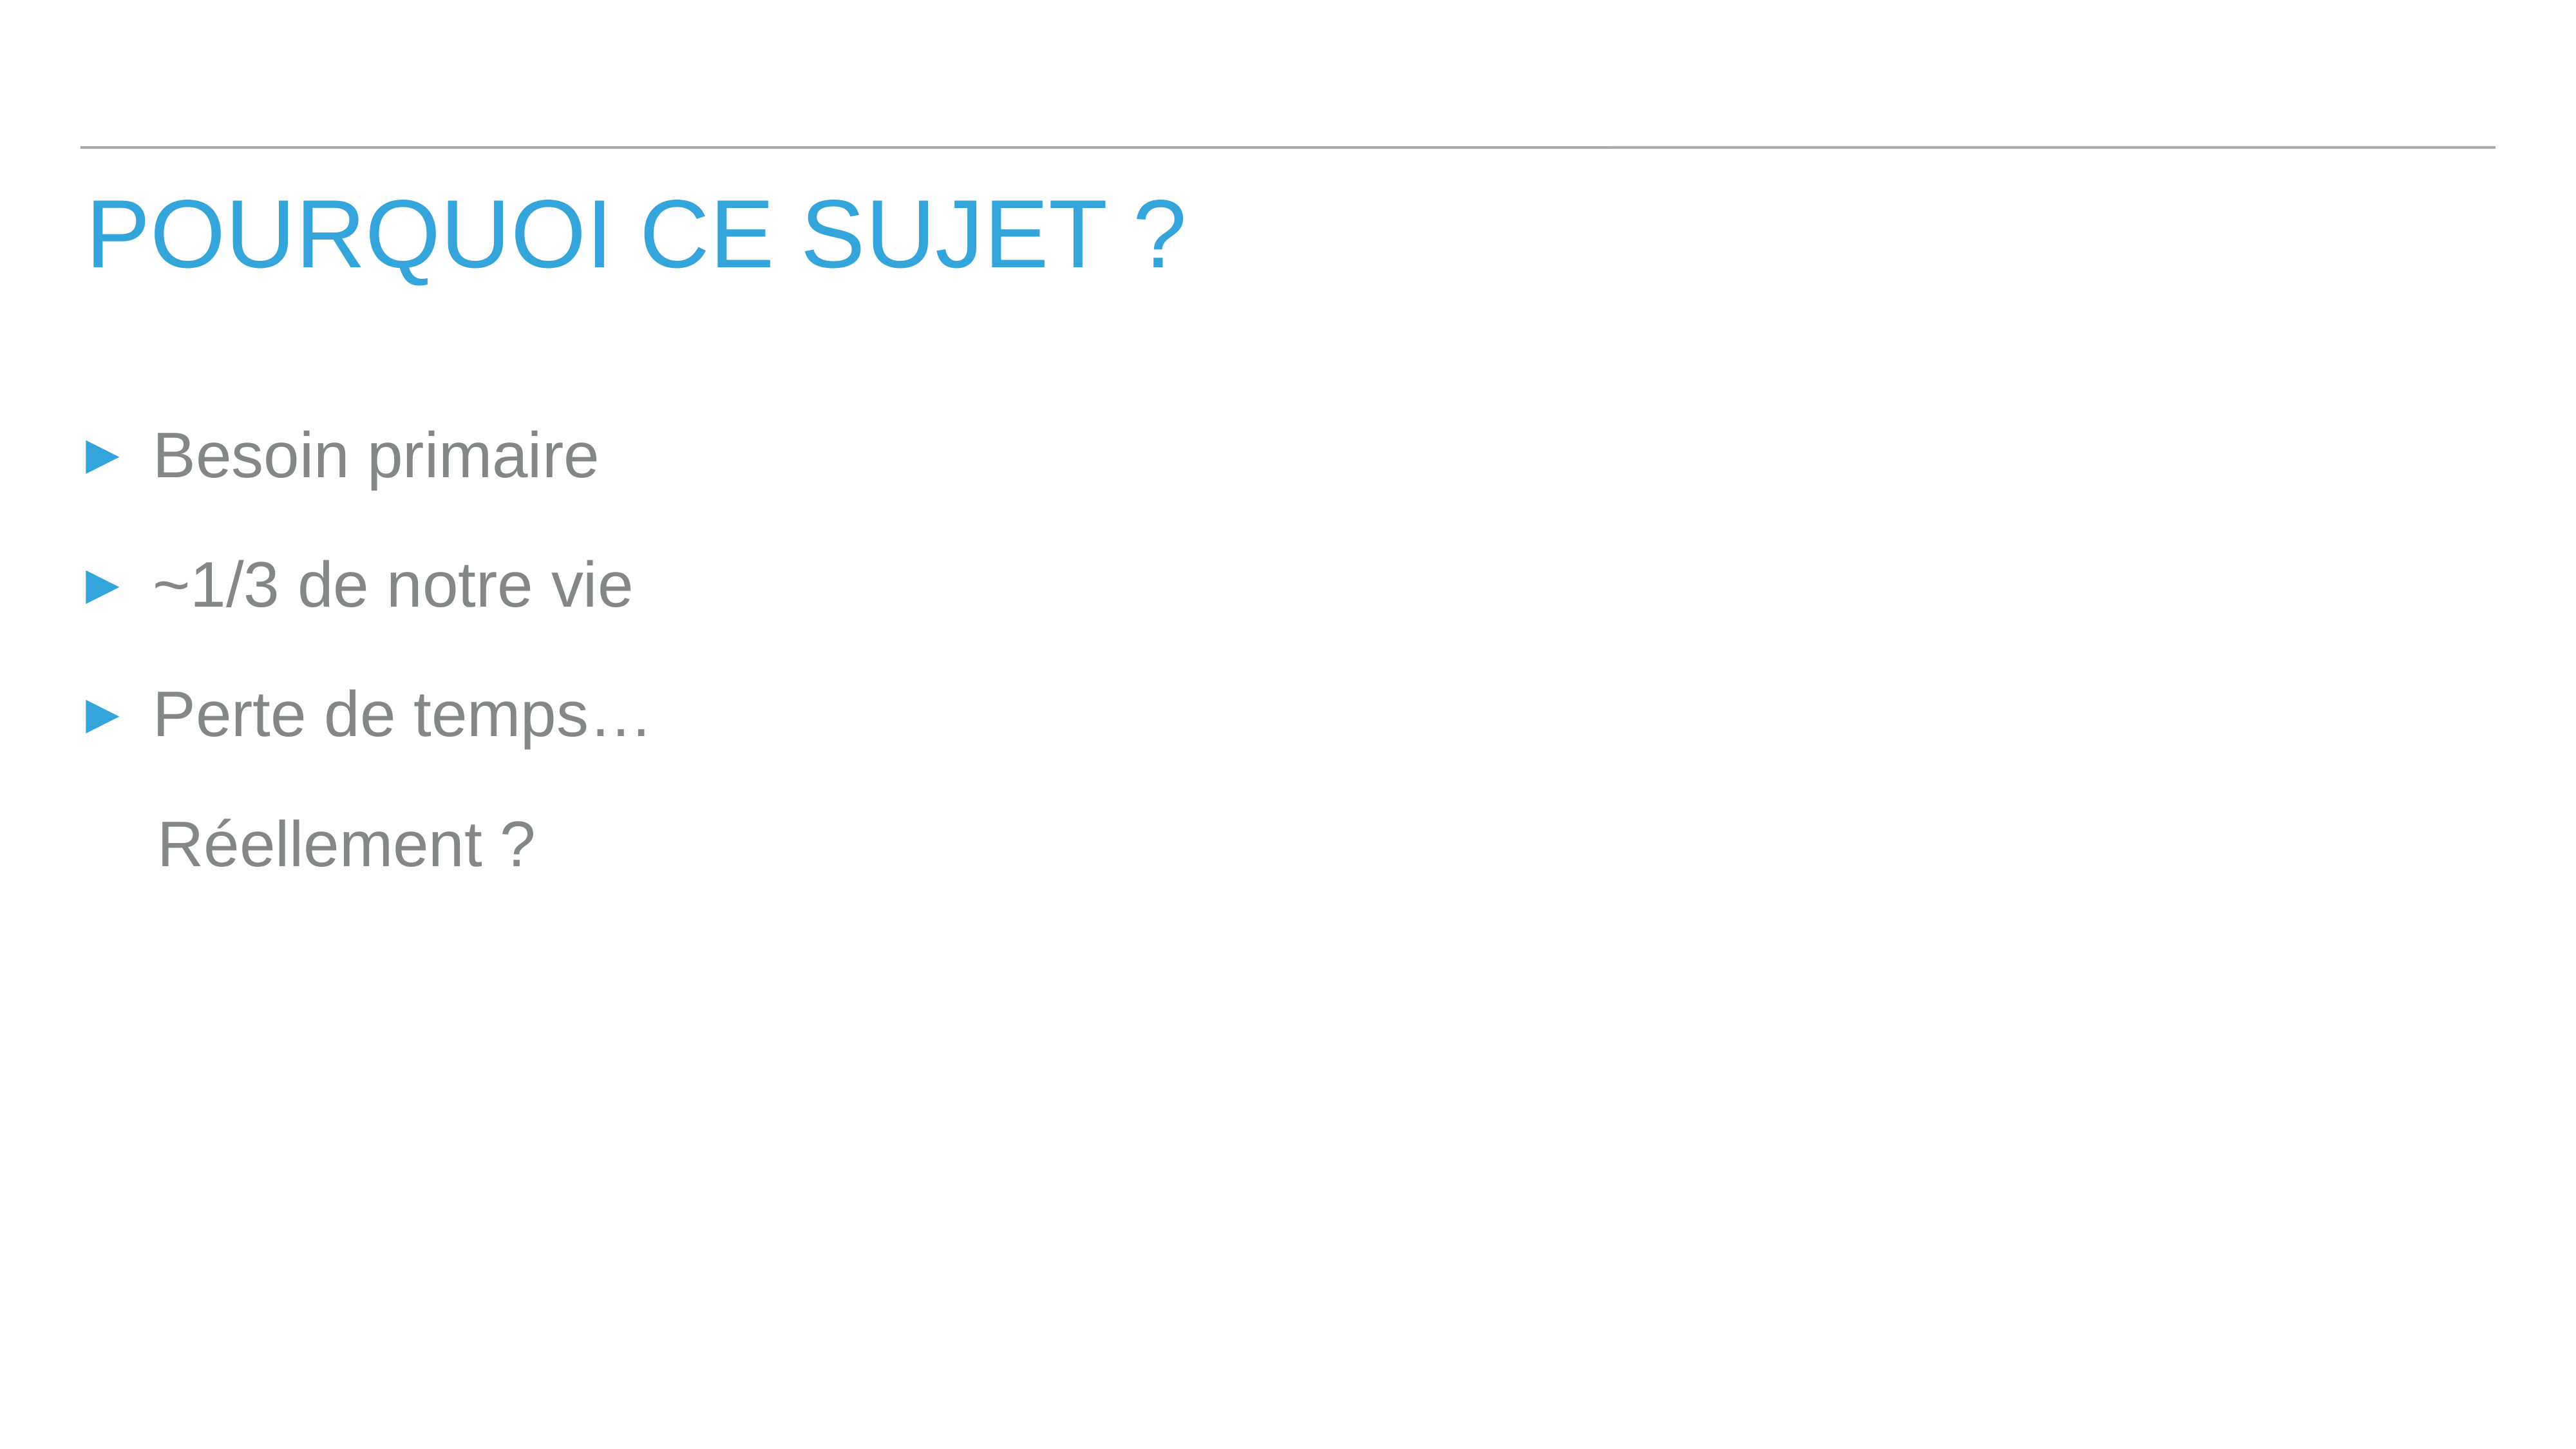

# pourquoi Ce sujet ?
Besoin primaire
~1/3 de notre vie
Perte de temps…
    Réellement ?